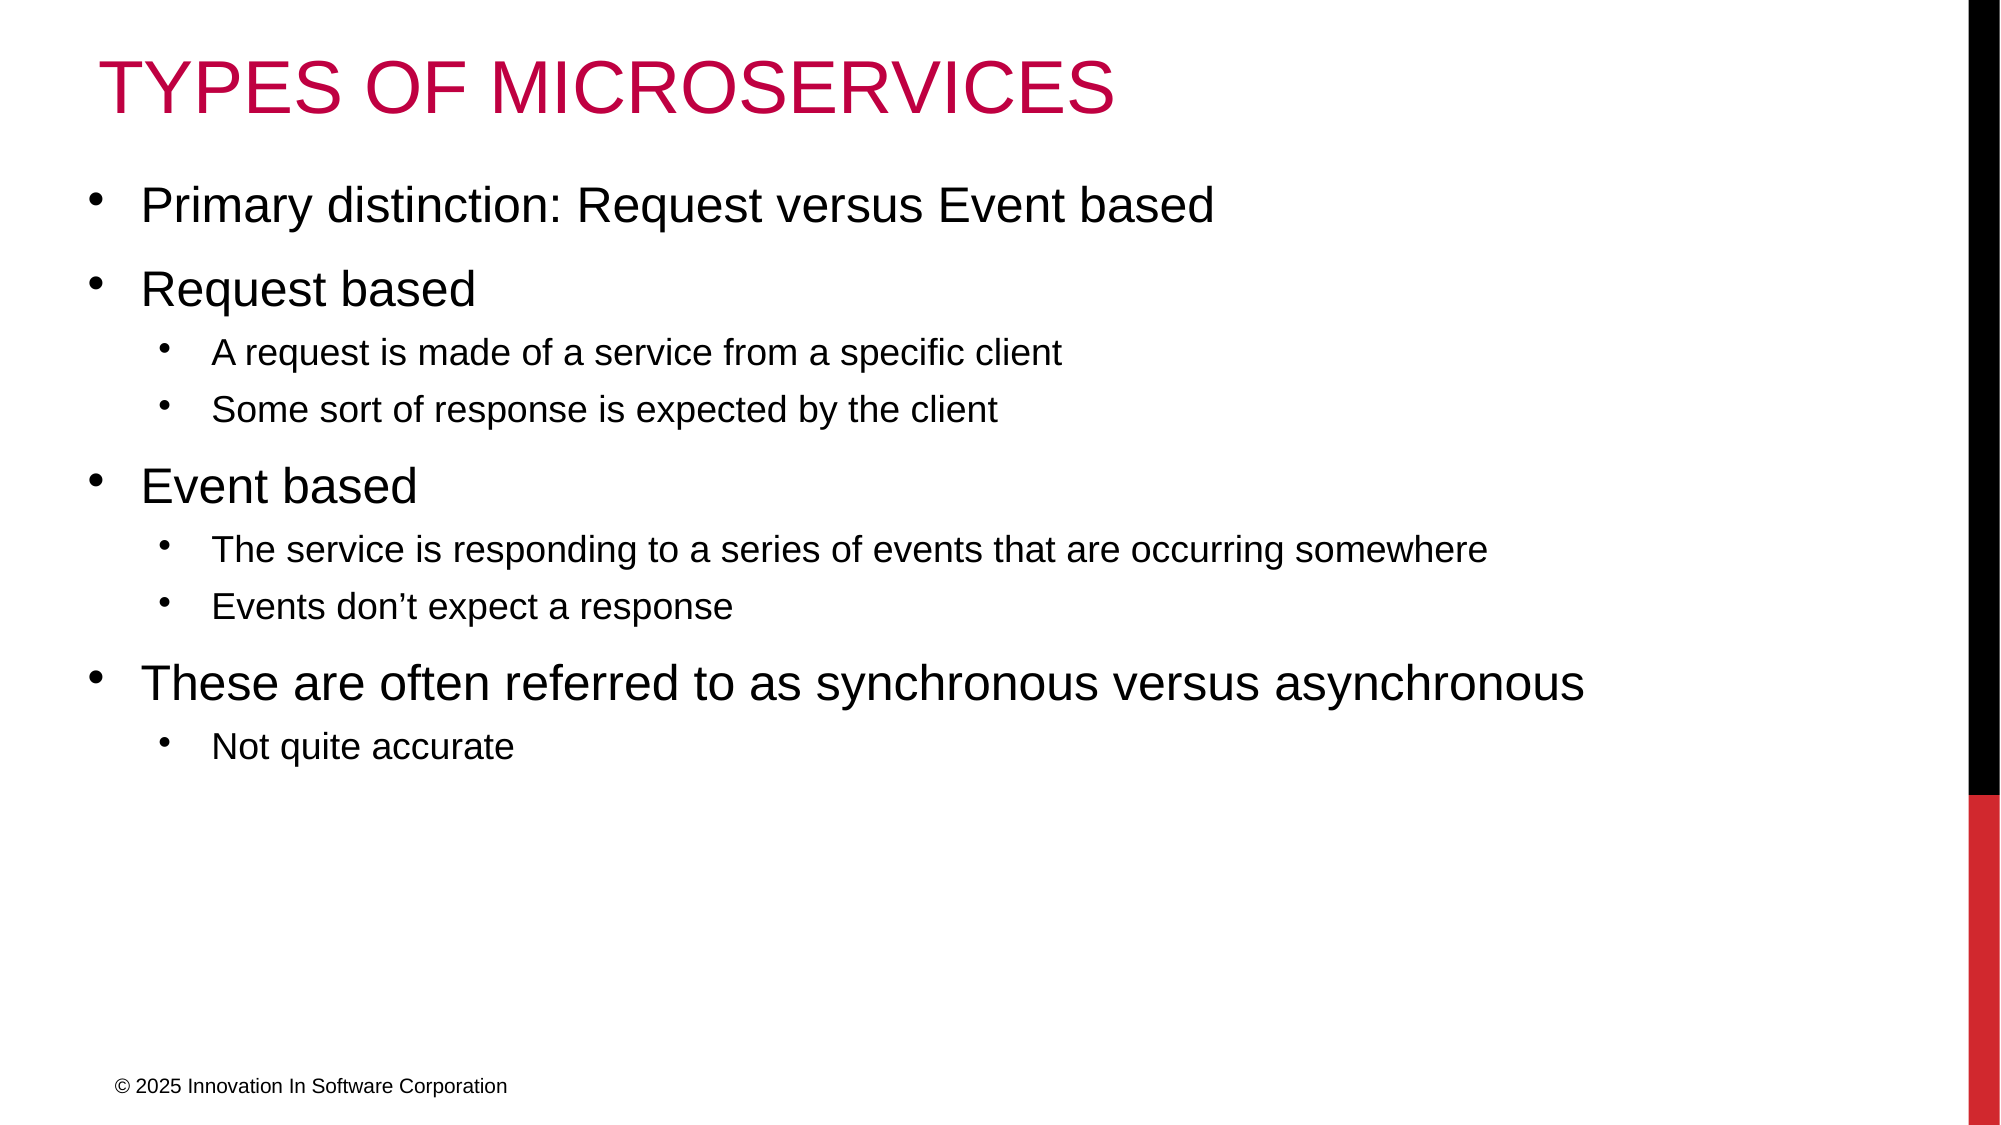

# Types of Microservices
Primary distinction: Request versus Event based
Request based
A request is made of a service from a specific client
Some sort of response is expected by the client
Event based
The service is responding to a series of events that are occurring somewhere
Events don’t expect a response
These are often referred to as synchronous versus asynchronous
Not quite accurate
© 2025 Innovation In Software Corporation